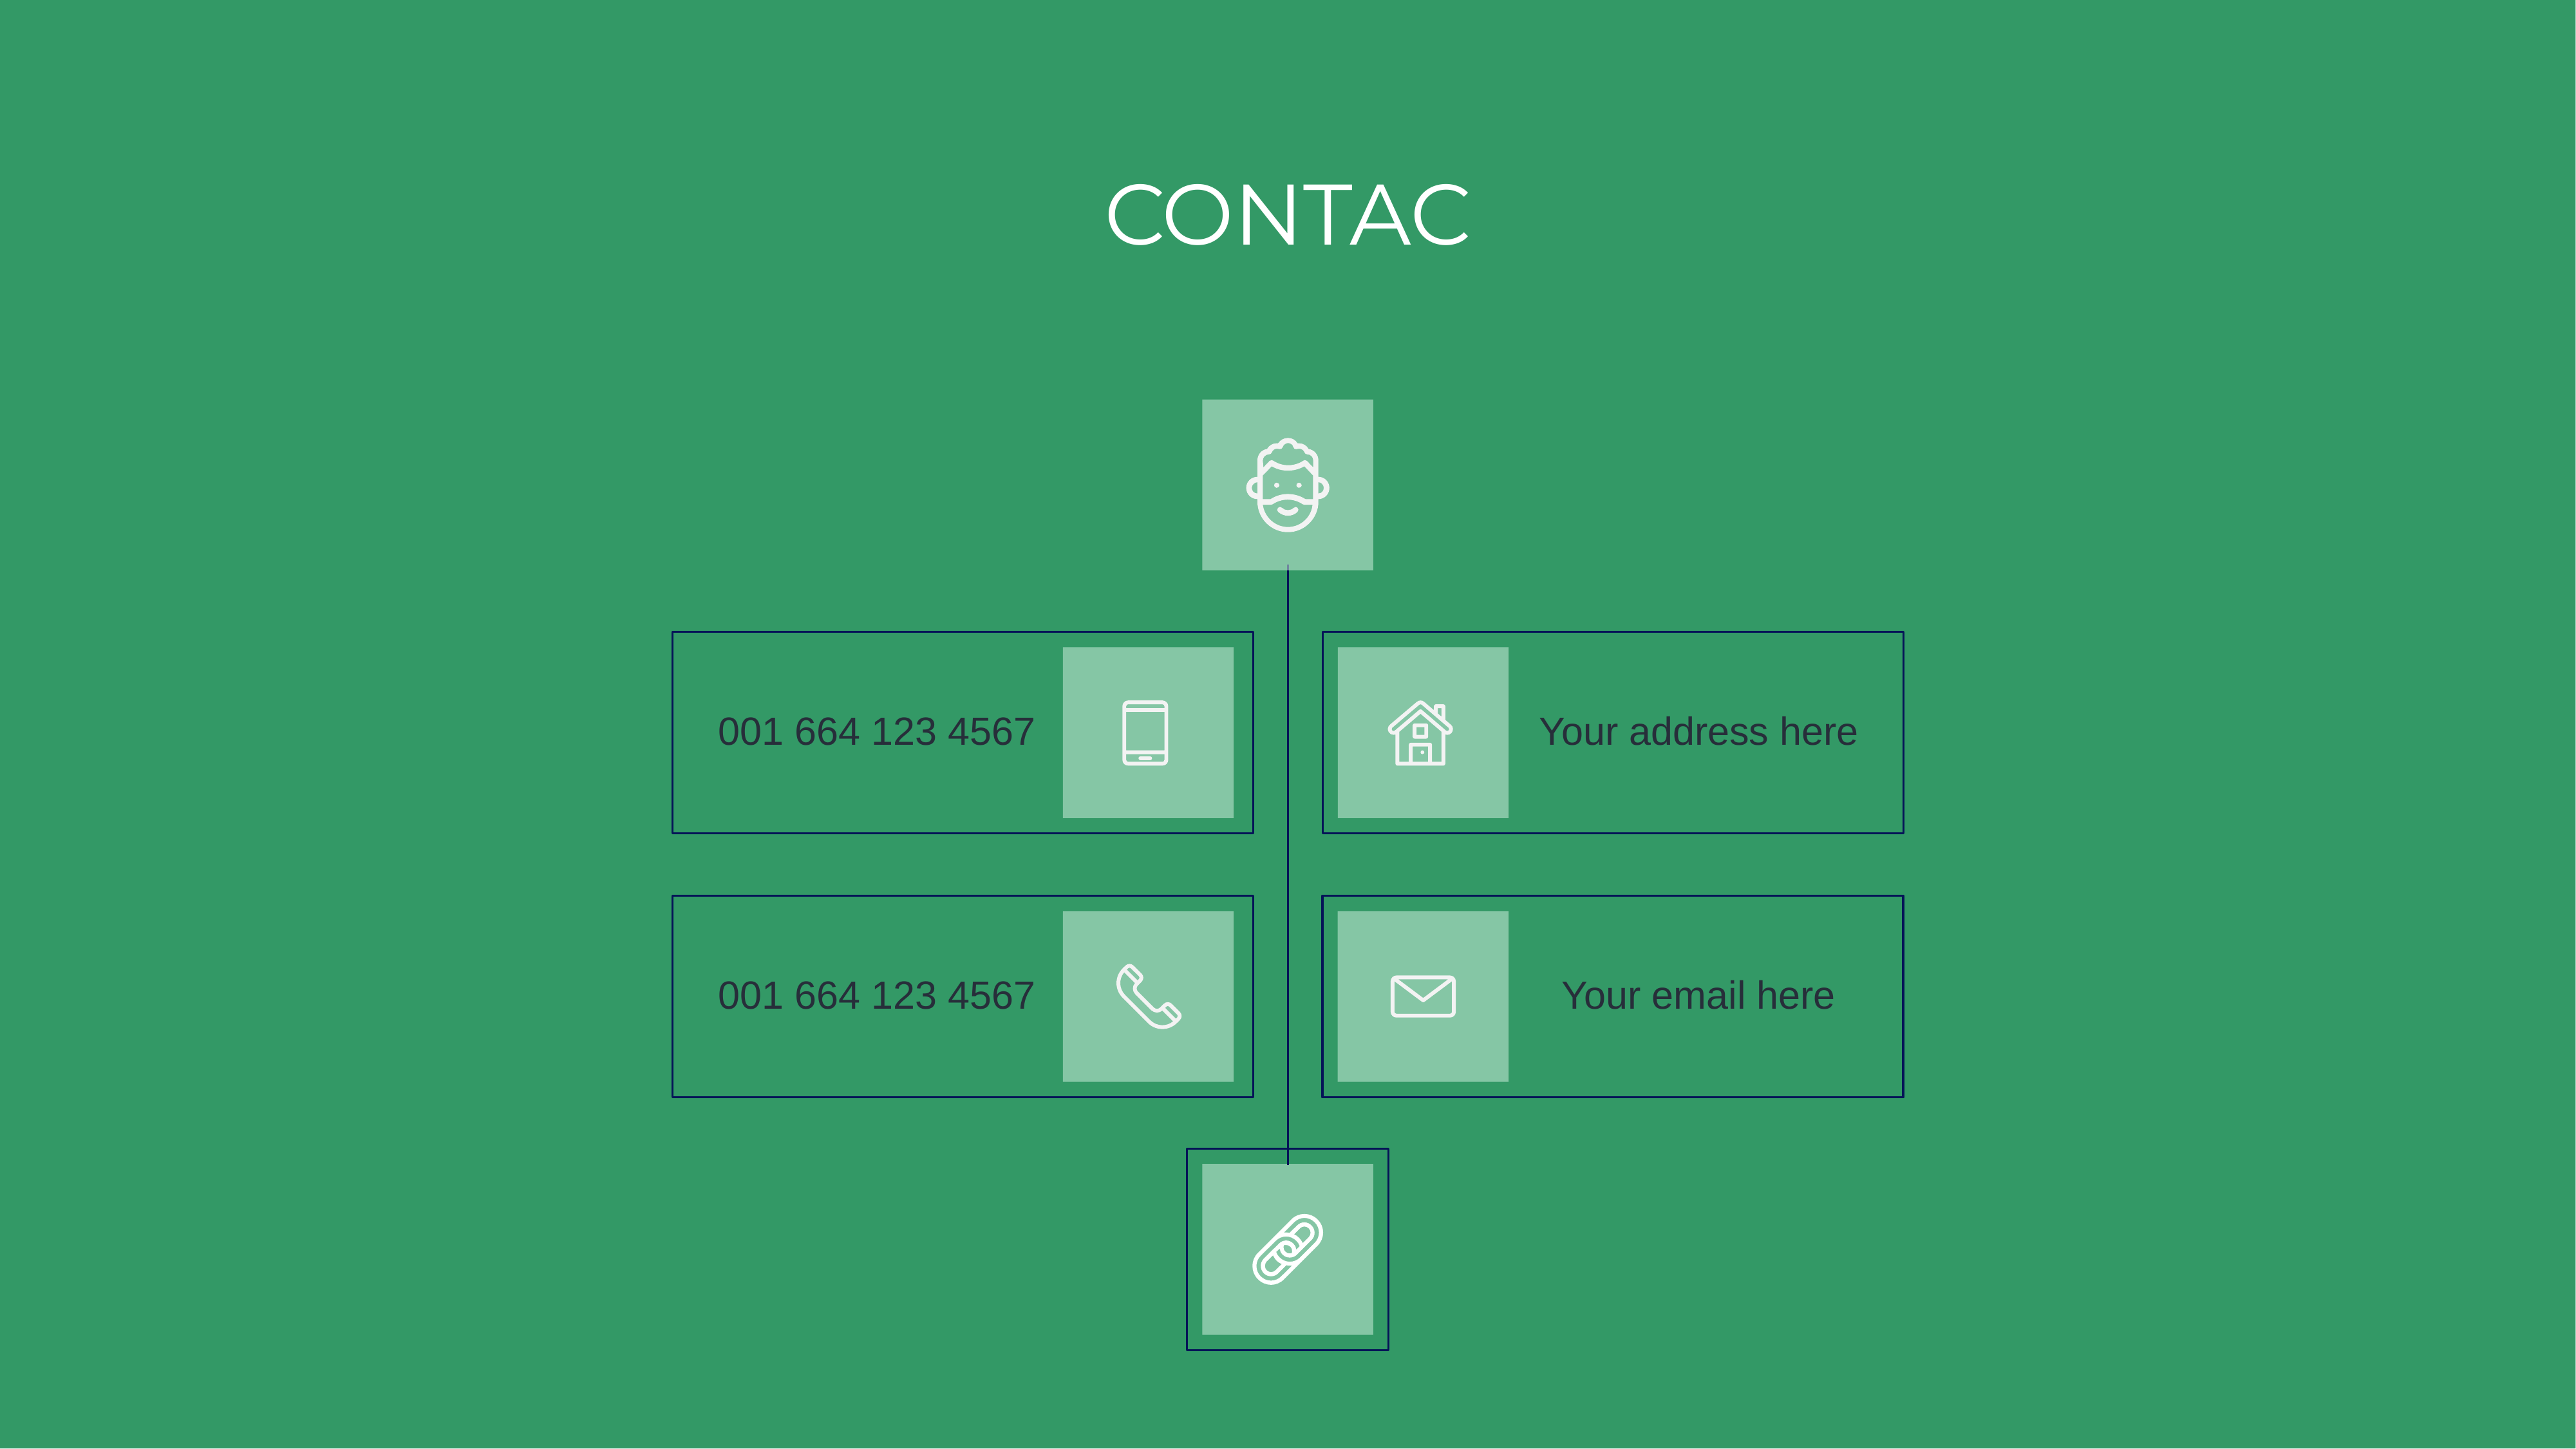

# CONTAC

001 664 123 4567

Your address here

001 664 123 4567

Your email here